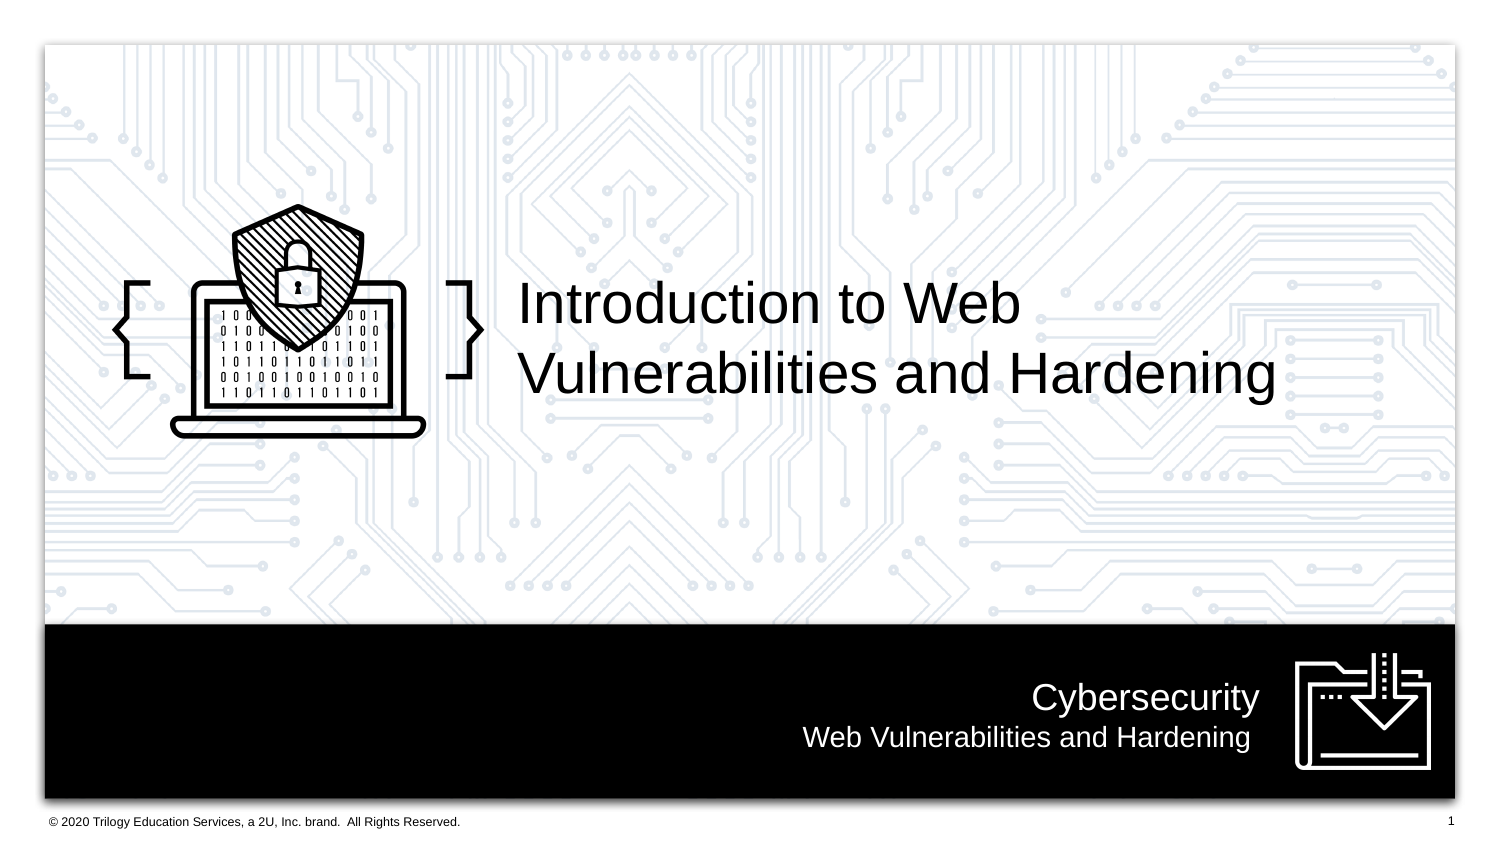

Introduction to Web Vulnerabilities and Hardening
# Web Vulnerabilities and Hardening
1